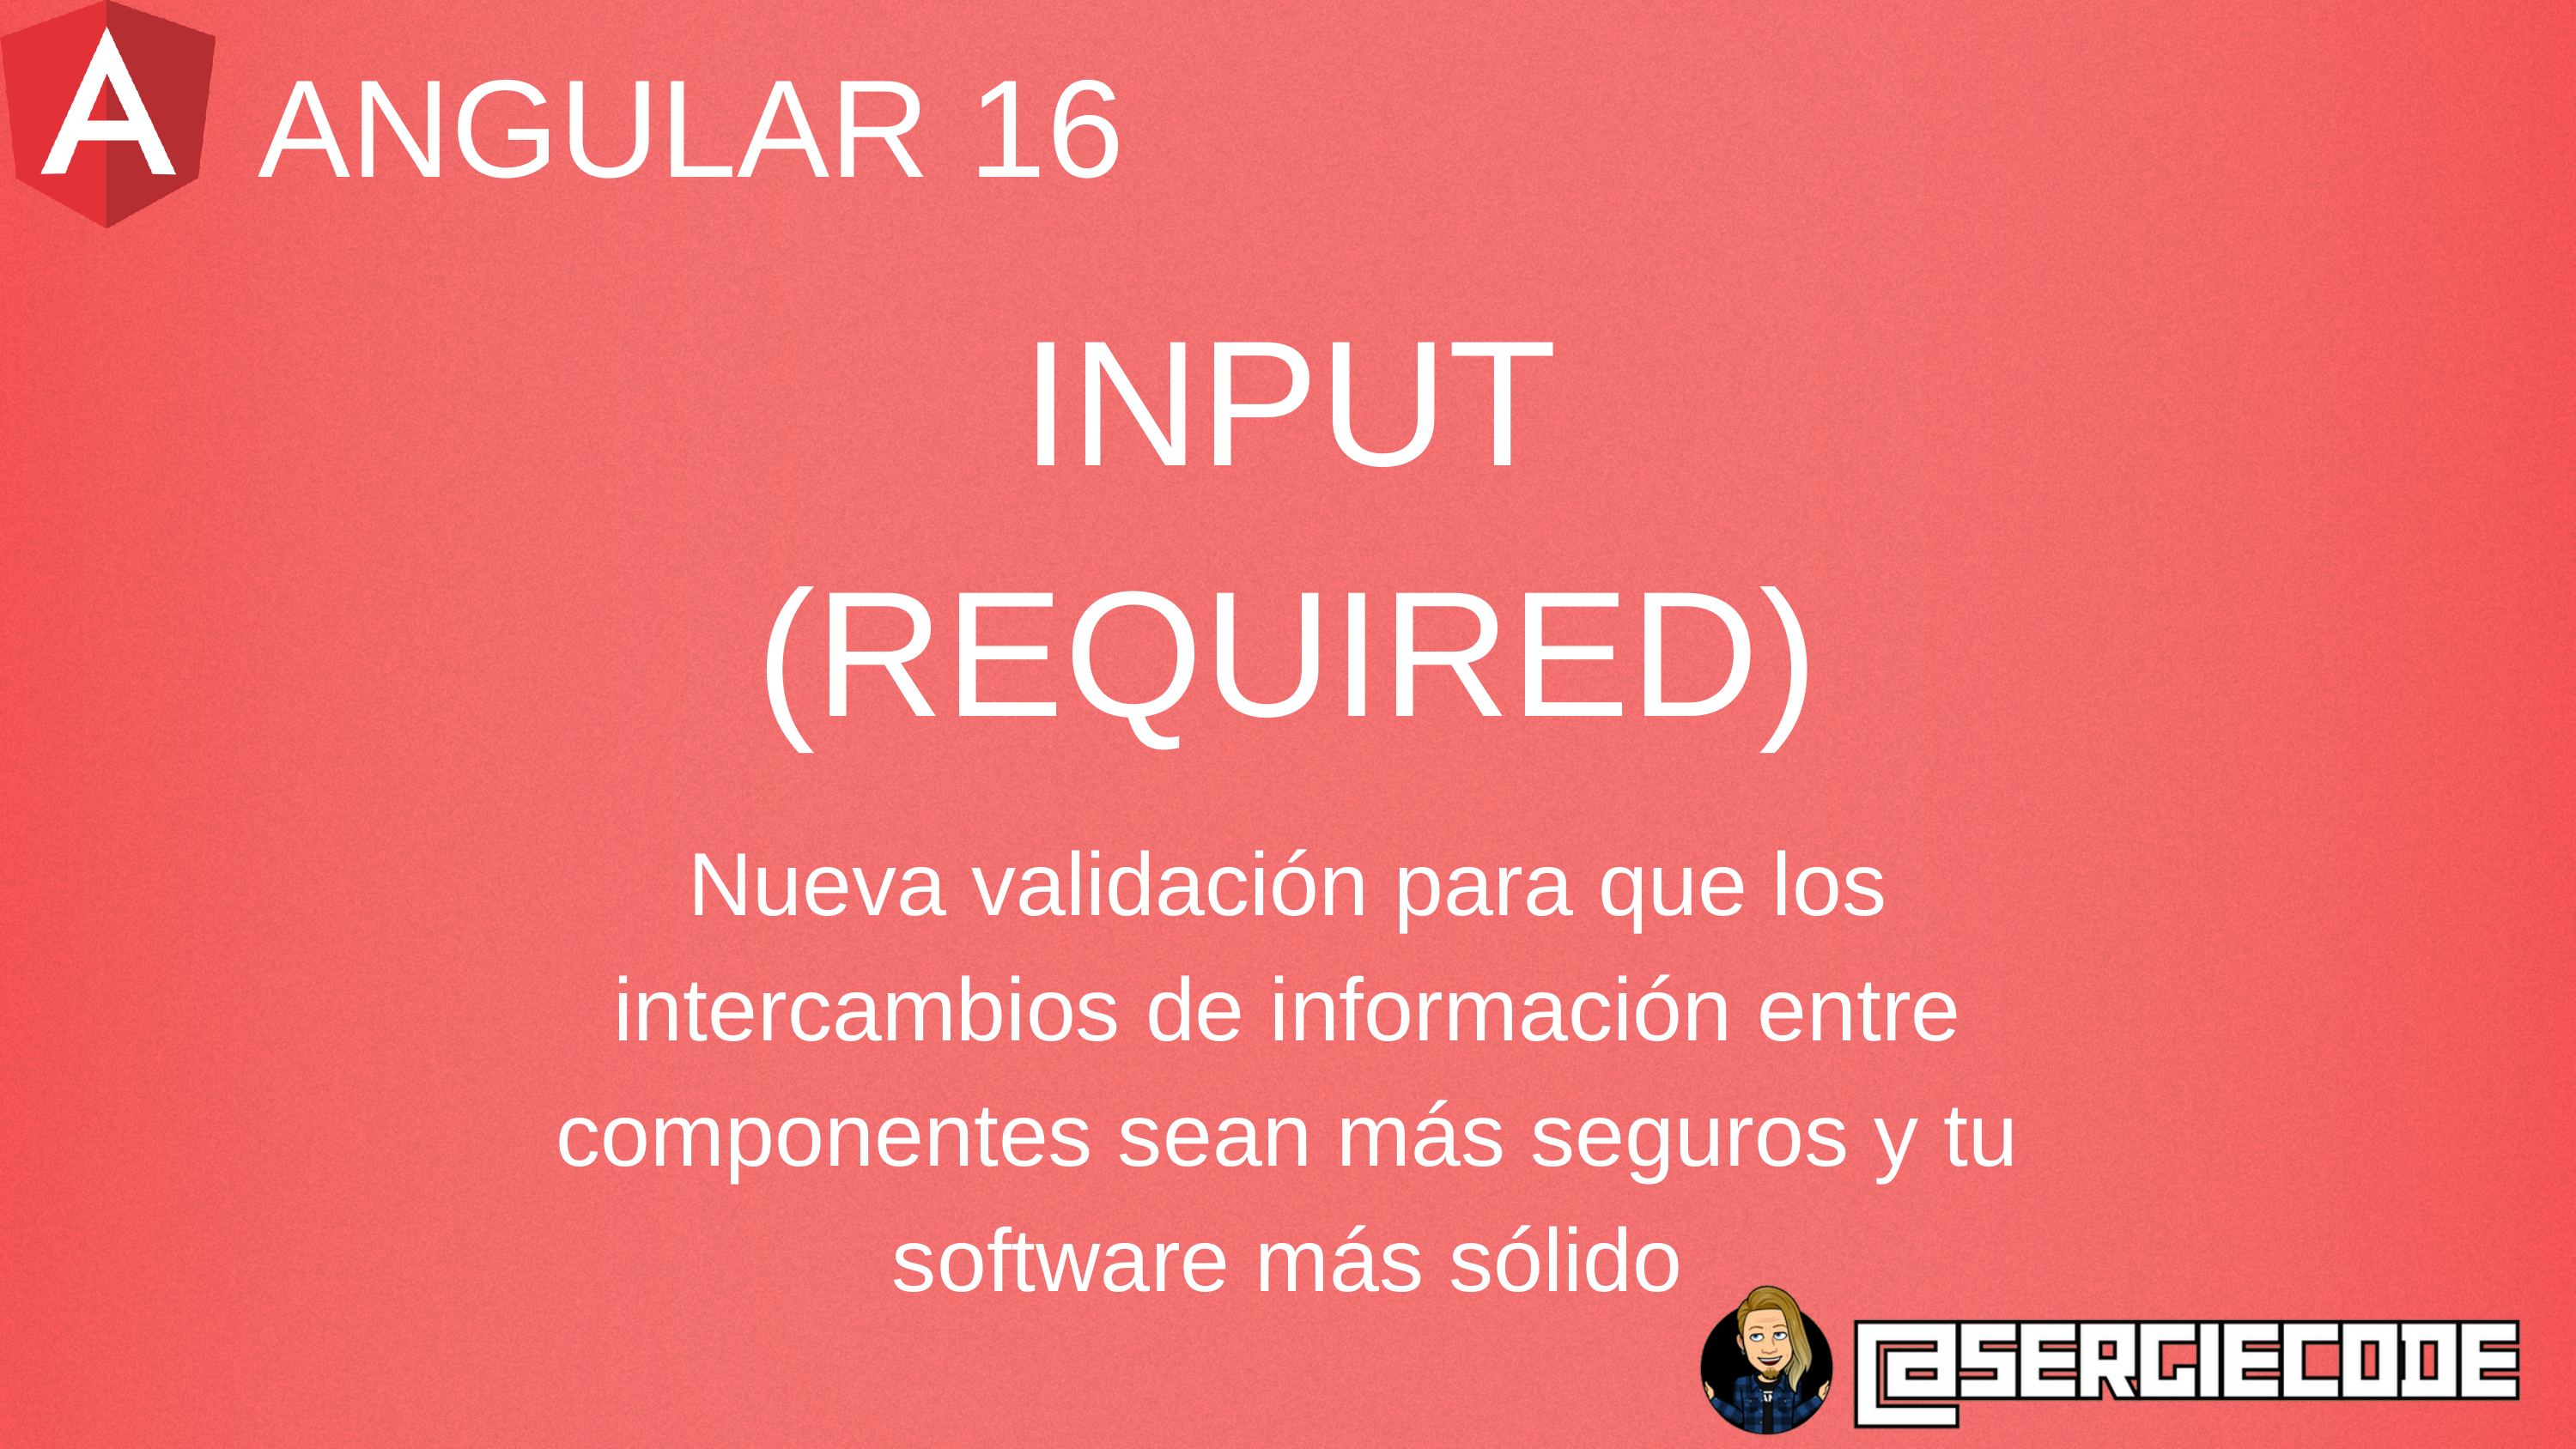

ANGULAR 16
INPUT (REQUIRED)
Nueva validación para que los intercambios de información entre componentes sean más seguros y tu software más sólido